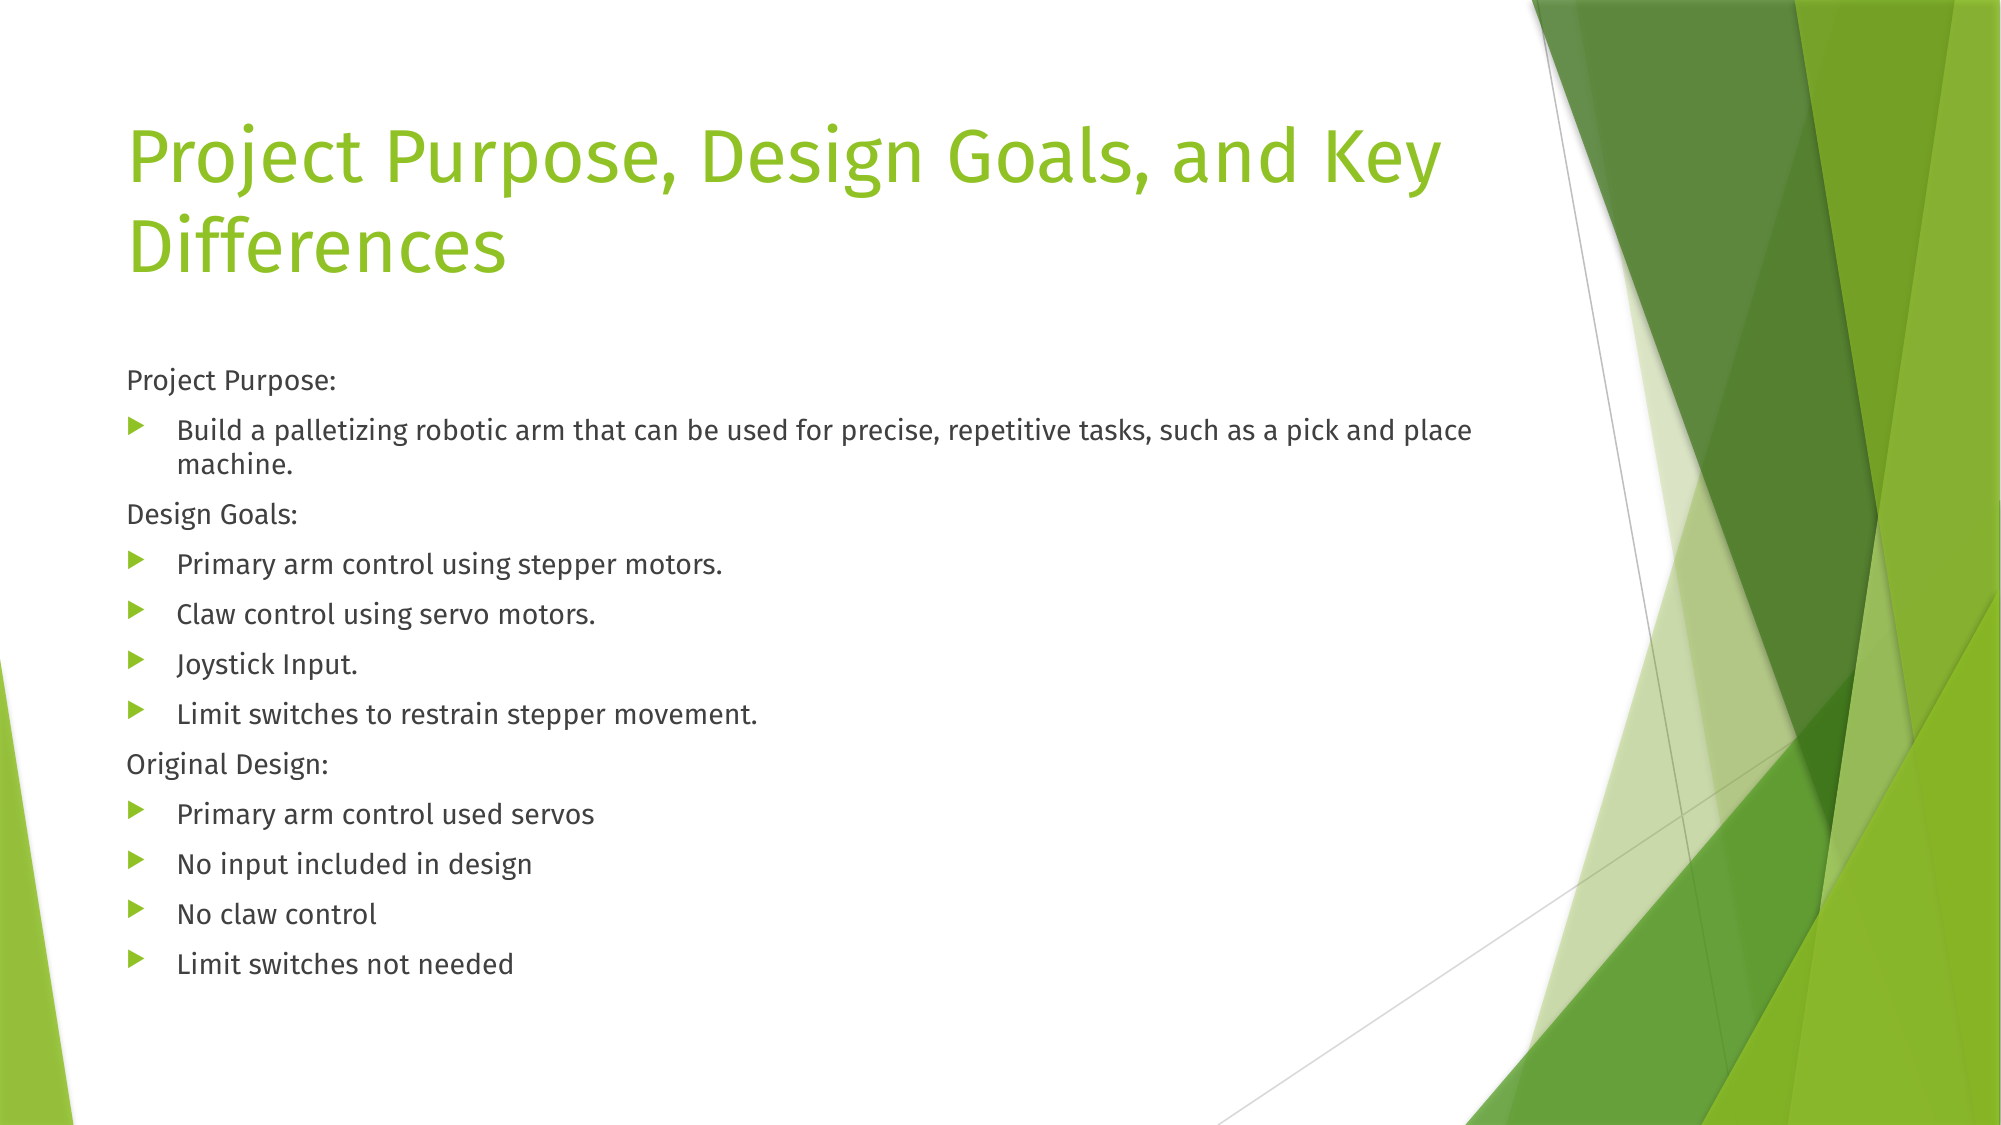

# Project Purpose, Design Goals, and Key Differences
Project Purpose:
Build a palletizing robotic arm that can be used for precise, repetitive tasks, such as a pick and place machine.
Design Goals:
Primary arm control using stepper motors.
Claw control using servo motors.
Joystick Input.
Limit switches to restrain stepper movement.
Original Design:
Primary arm control used servos
No input included in design
No claw control
Limit switches not needed